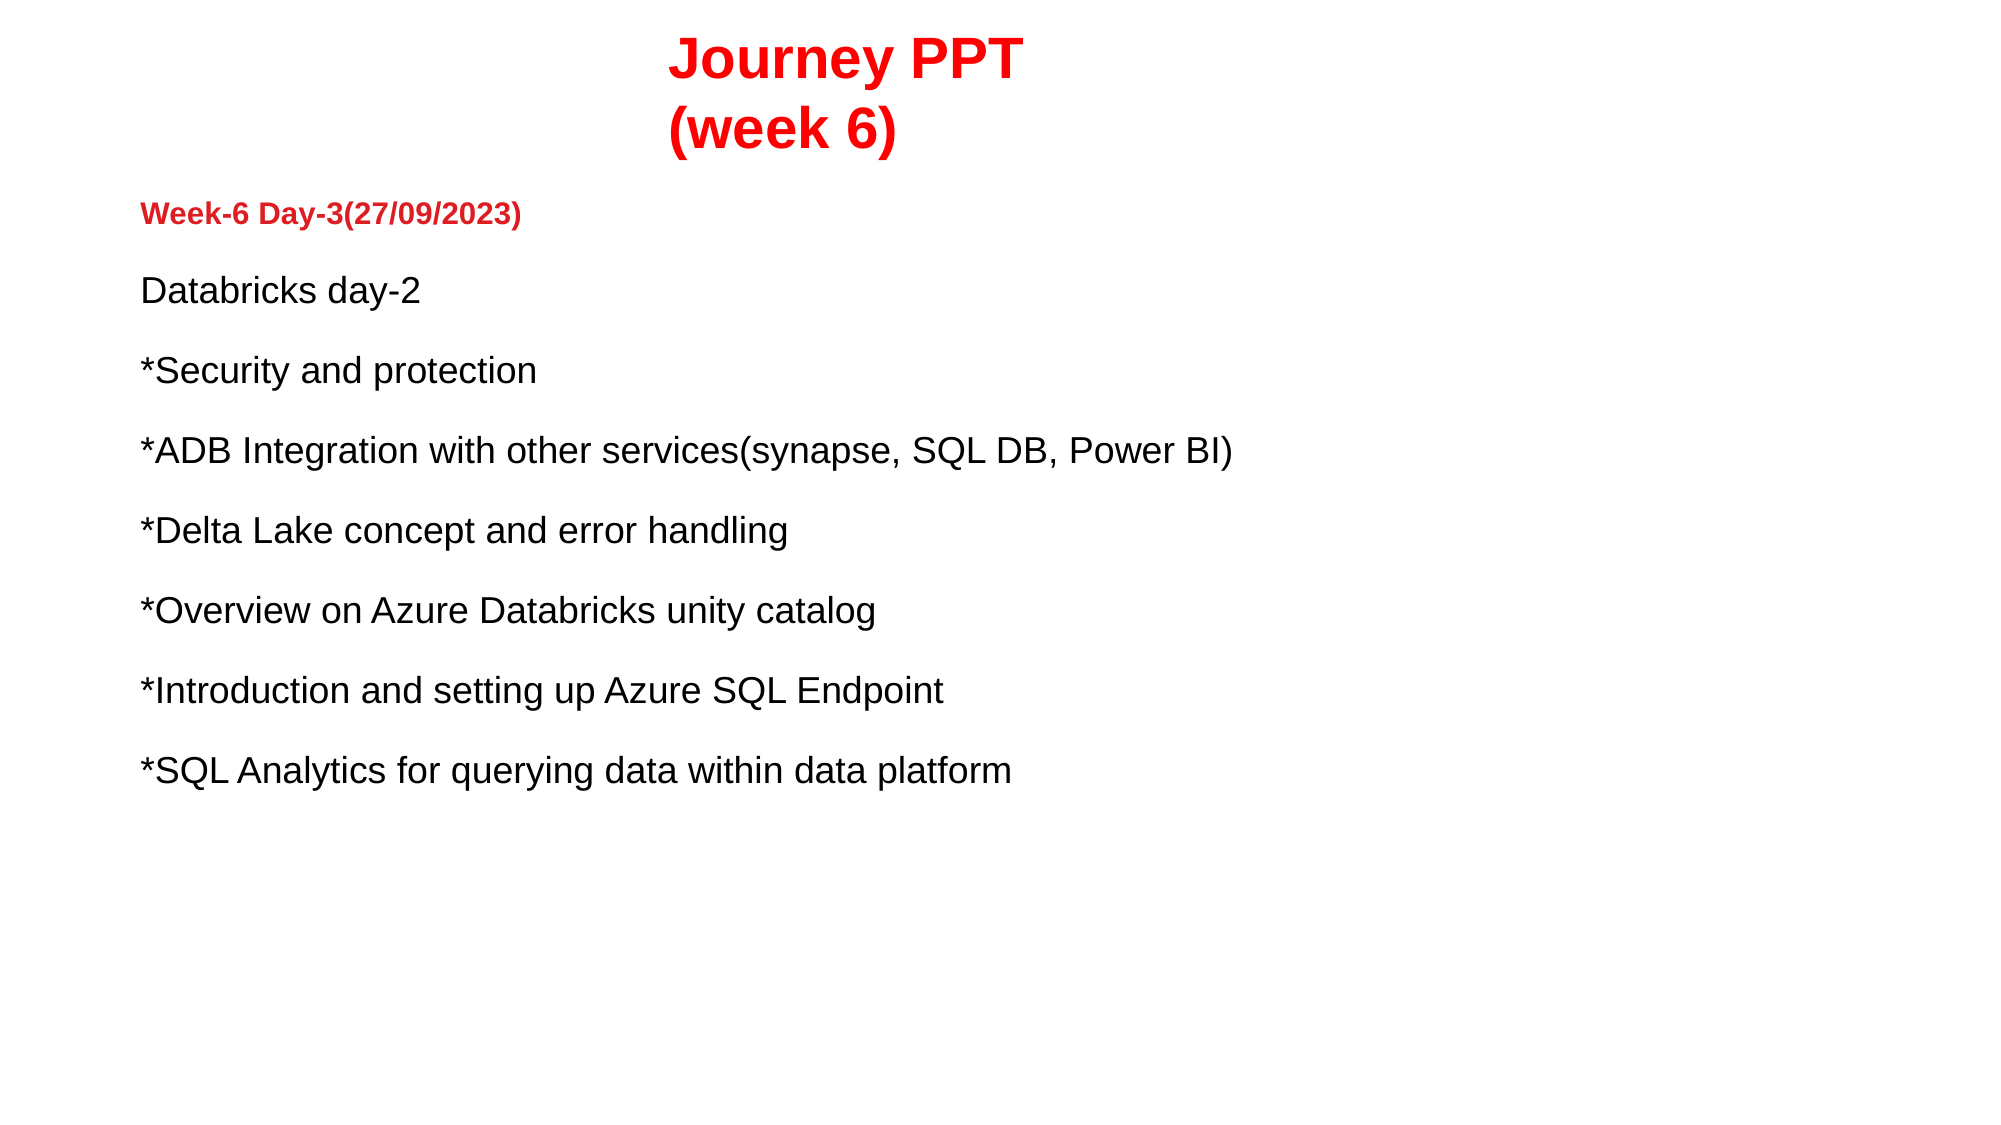

Journey PPT
(week 6)
Week-6 Day-3(27/09/2023)
Databricks day-2
*Security and protection
*ADB Integration with other services(synapse, SQL DB, Power BI)
*Delta Lake concept and error handling
*Overview on Azure Databricks unity catalog
*Introduction and setting up Azure SQL Endpoint
*SQL Analytics for querying data within data platform